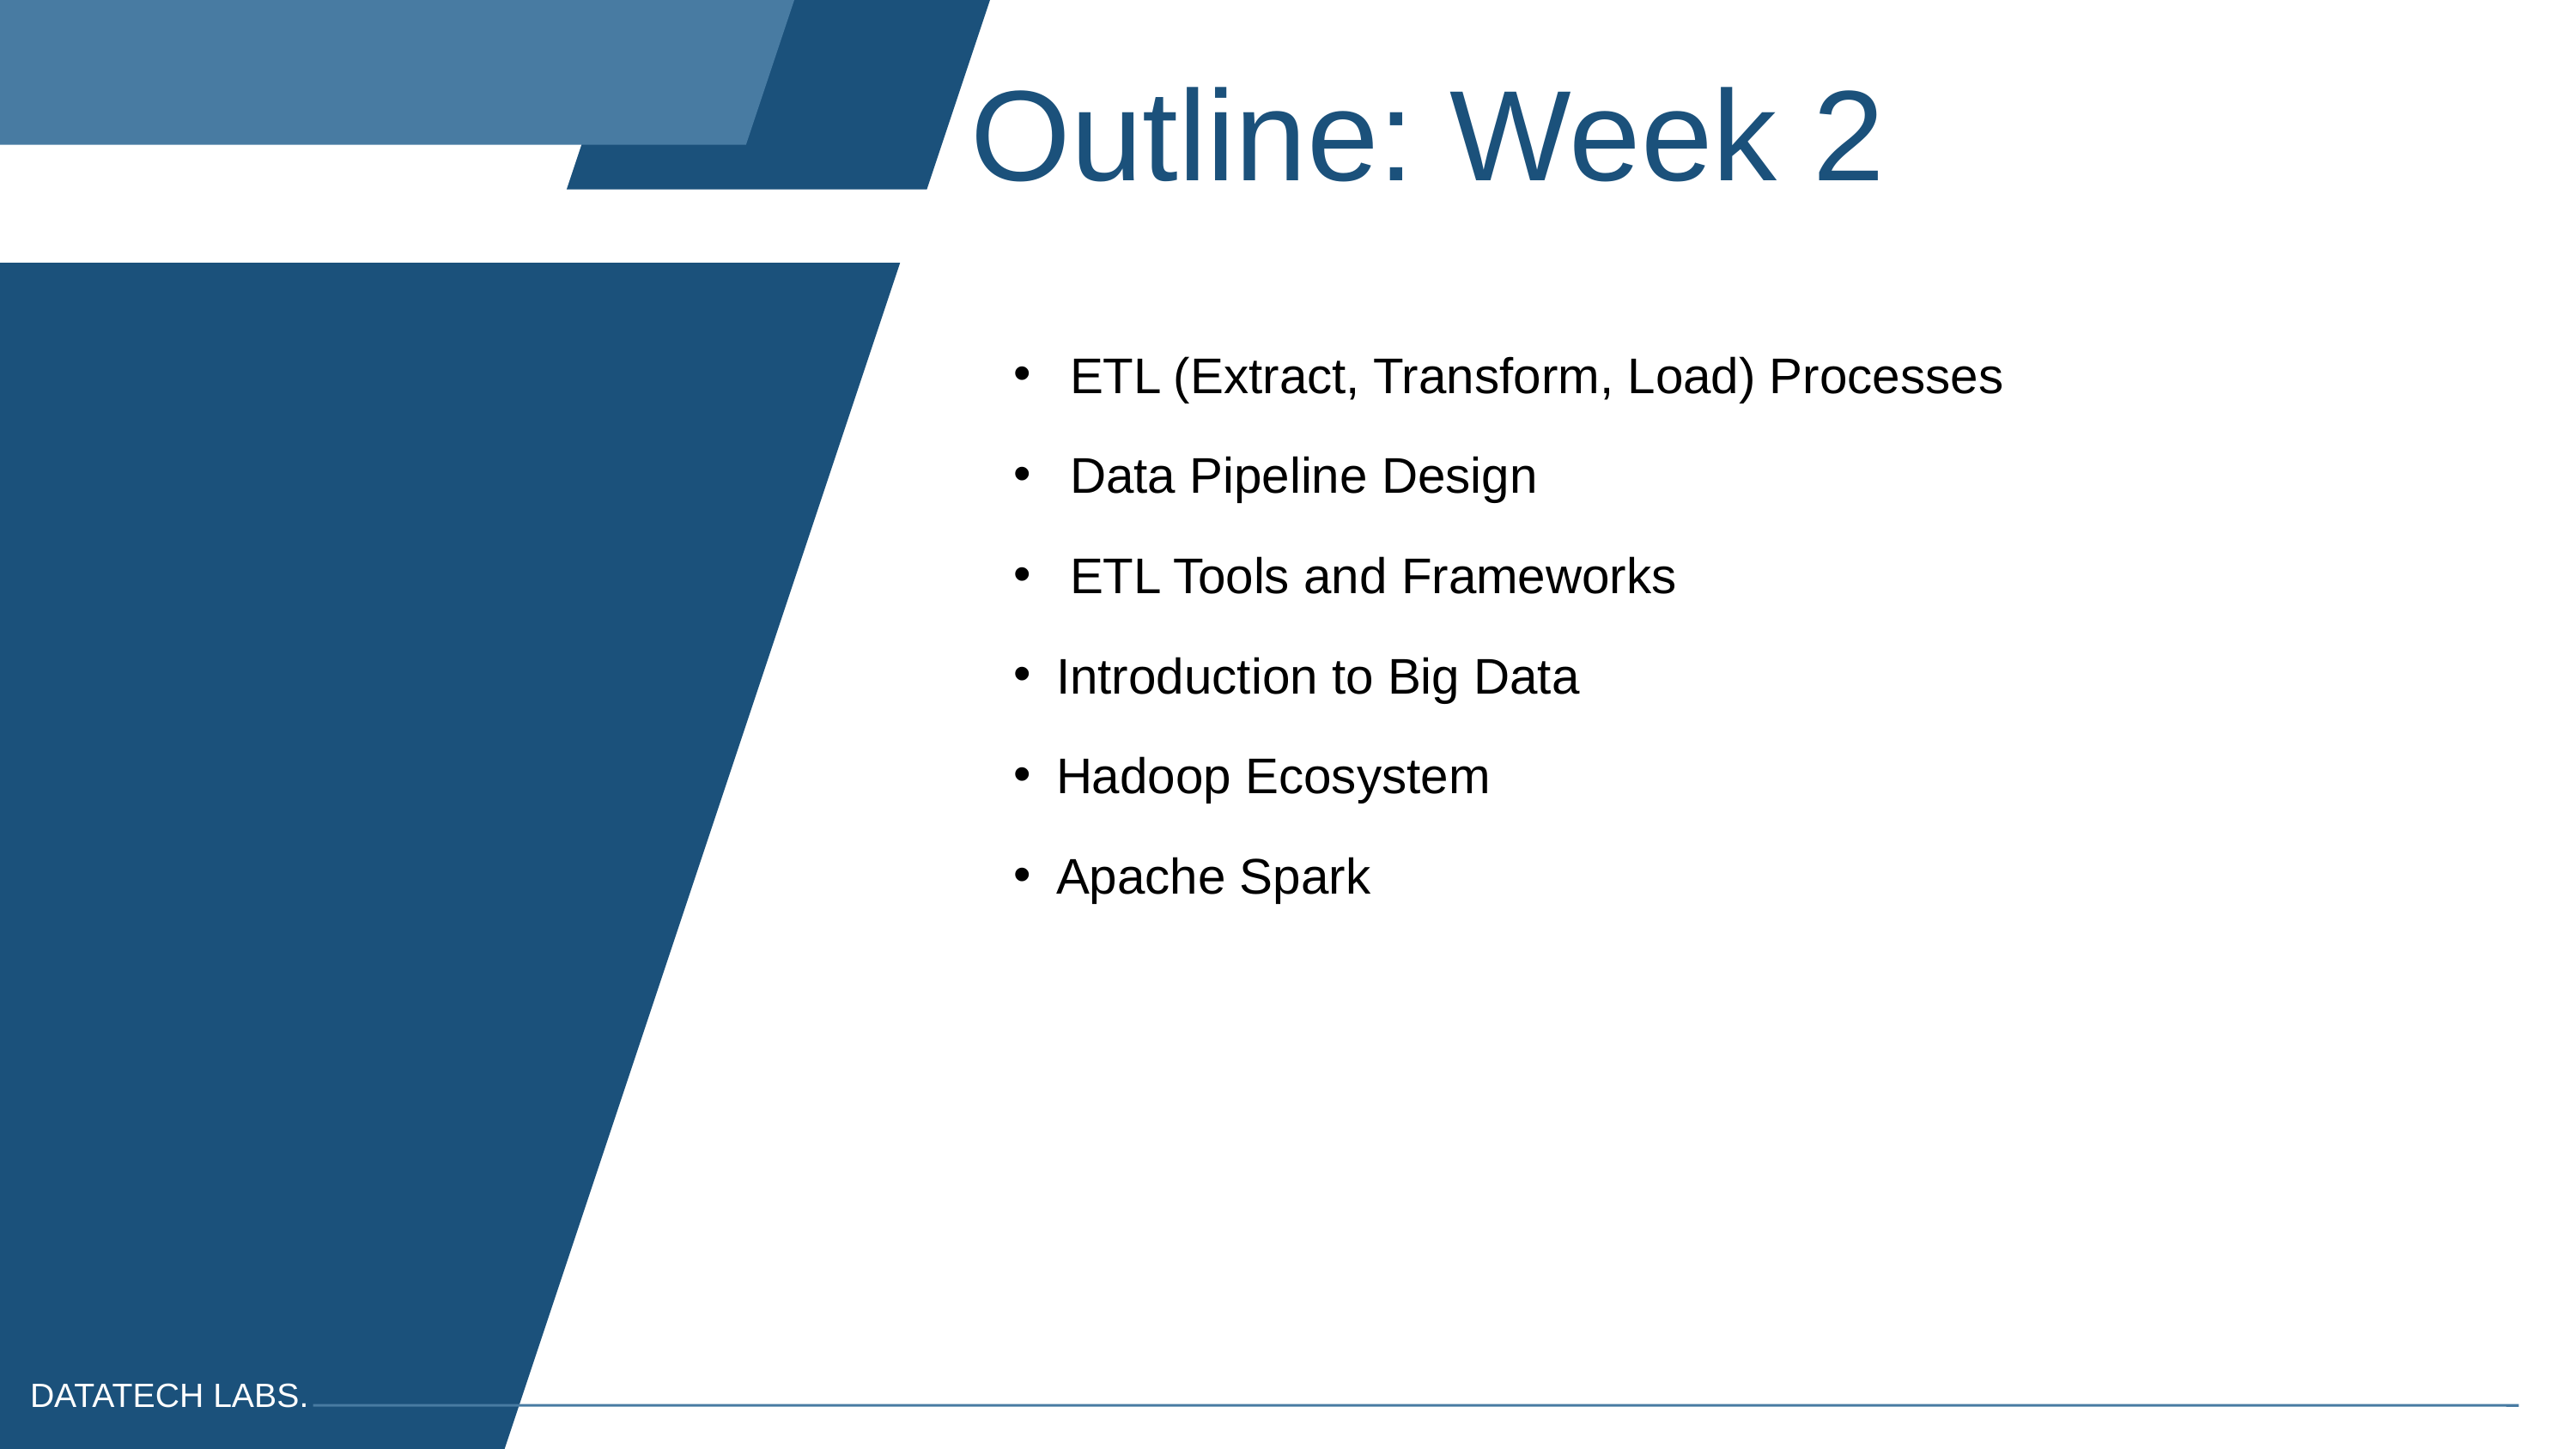

Outline: Week 2

 ETL (Extract, Transform, Load) Processes
 Data Pipeline Design
 ETL Tools and Frameworks
Introduction to Big Data
Hadoop Ecosystem
Apache Spark
DATATECH LABS.